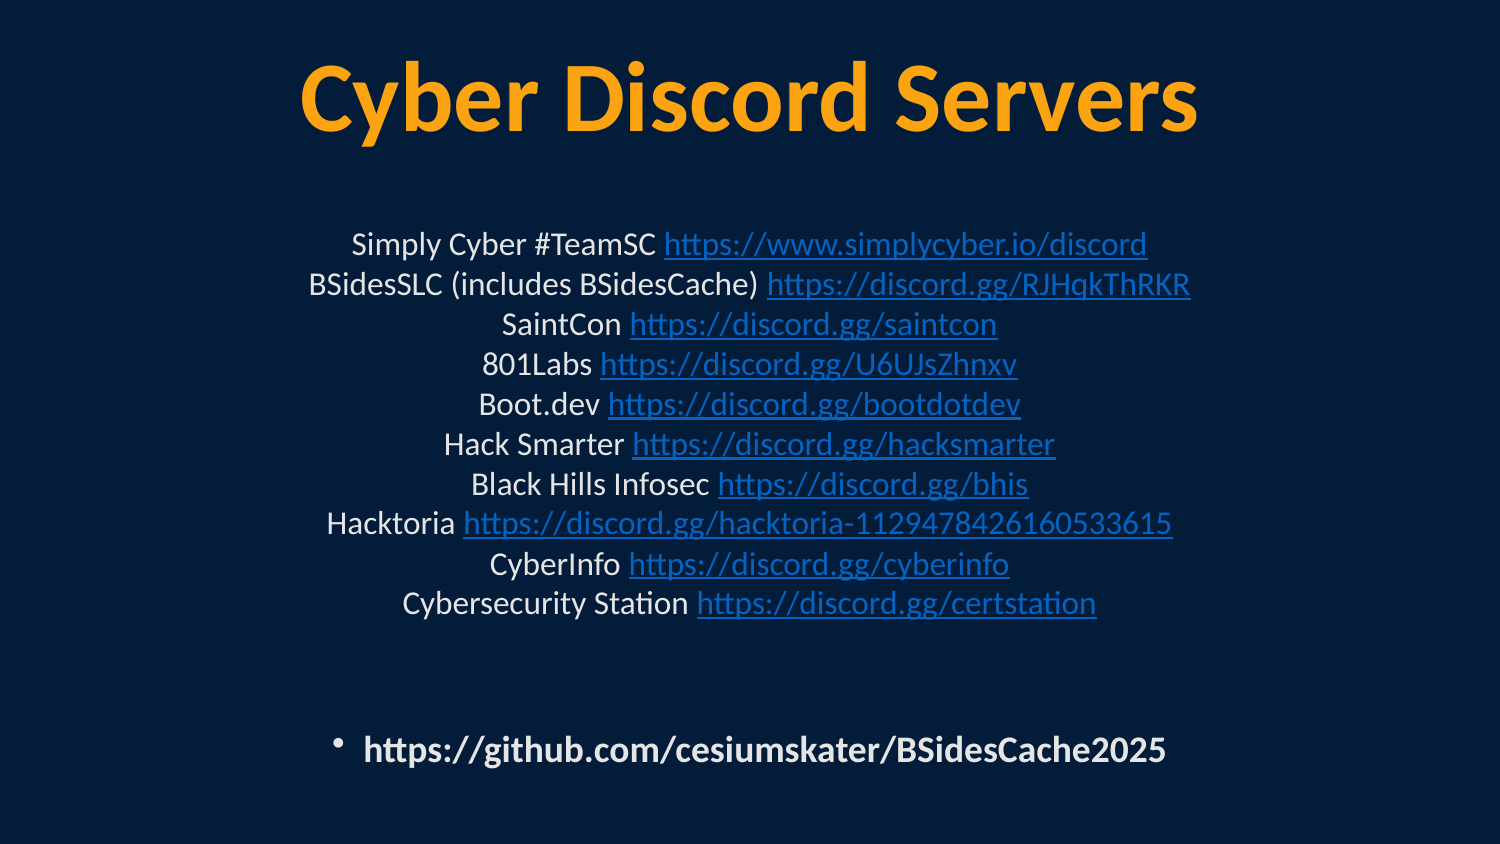

Cyber Discord Servers
Simply Cyber #TeamSC https://www.simplycyber.io/discord
BSidesSLC (includes BSidesCache) https://discord.gg/RJHqkThRKR
SaintCon https://discord.gg/saintcon
801Labs https://discord.gg/U6UJsZhnxv
Boot.dev https://discord.gg/bootdotdev
Hack Smarter https://discord.gg/hacksmarter
Black Hills Infosec https://discord.gg/bhis
Hacktoria https://discord.gg/hacktoria-1129478426160533615
CyberInfo https://discord.gg/cyberinfo
Cybersecurity Station https://discord.gg/certstation
https://github.com/cesiumskater/BSidesCache2025